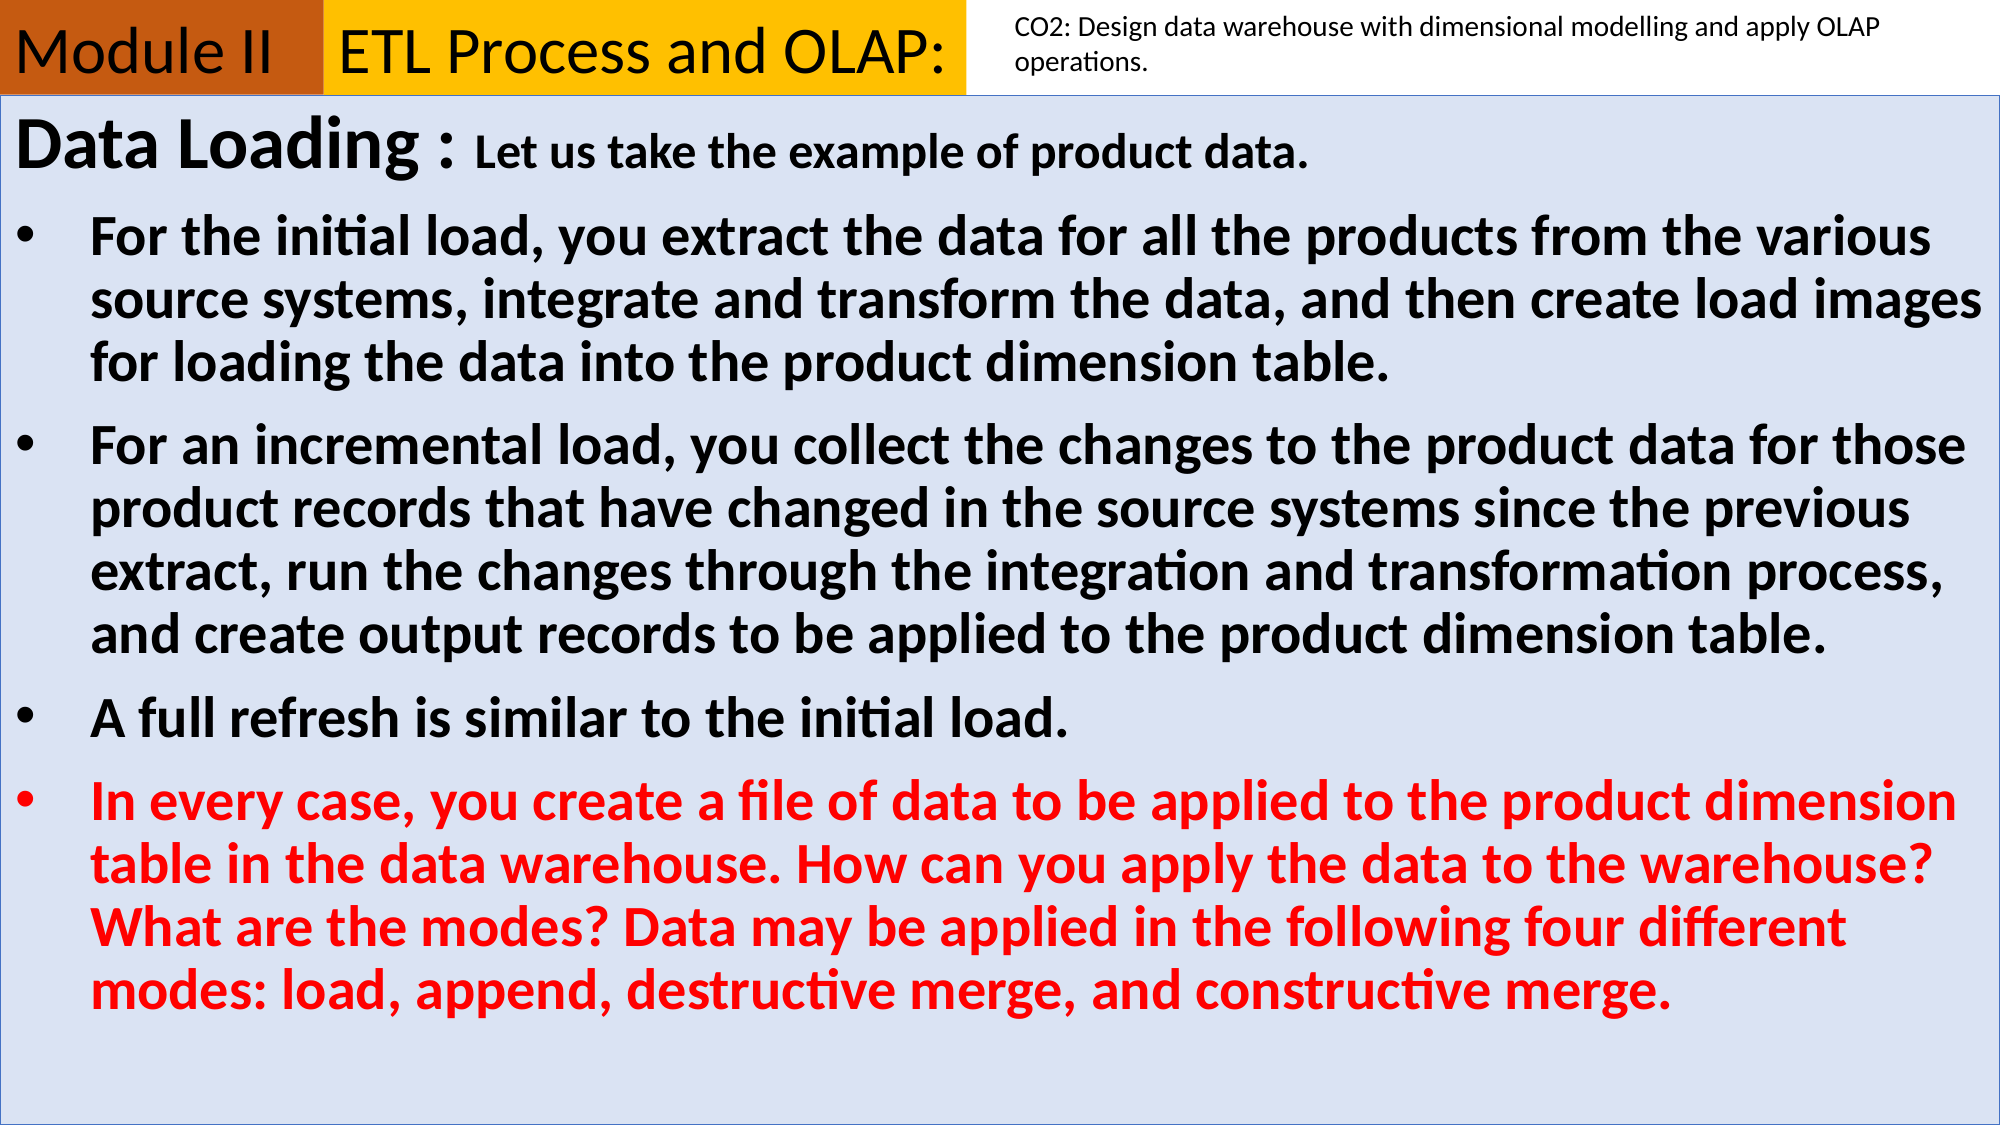

Module II
# ETL Process and OLAP:
CO2: Design data warehouse with dimensional modelling and apply OLAP operations.

Data Loading : Let us take the example of product data.
For the initial load, you extract the data for all the products from the various source systems, integrate and transform the data, and then create load images for loading the data into the product dimension table.
For an incremental load, you collect the changes to the product data for those product records that have changed in the source systems since the previous extract, run the changes through the integration and transformation process, and create output records to be applied to the product dimension table.
A full refresh is similar to the initial load.
In every case, you create a file of data to be applied to the product dimension table in the data warehouse. How can you apply the data to the warehouse? What are the modes? Data may be applied in the following four different modes: load, append, destructive merge, and constructive merge.